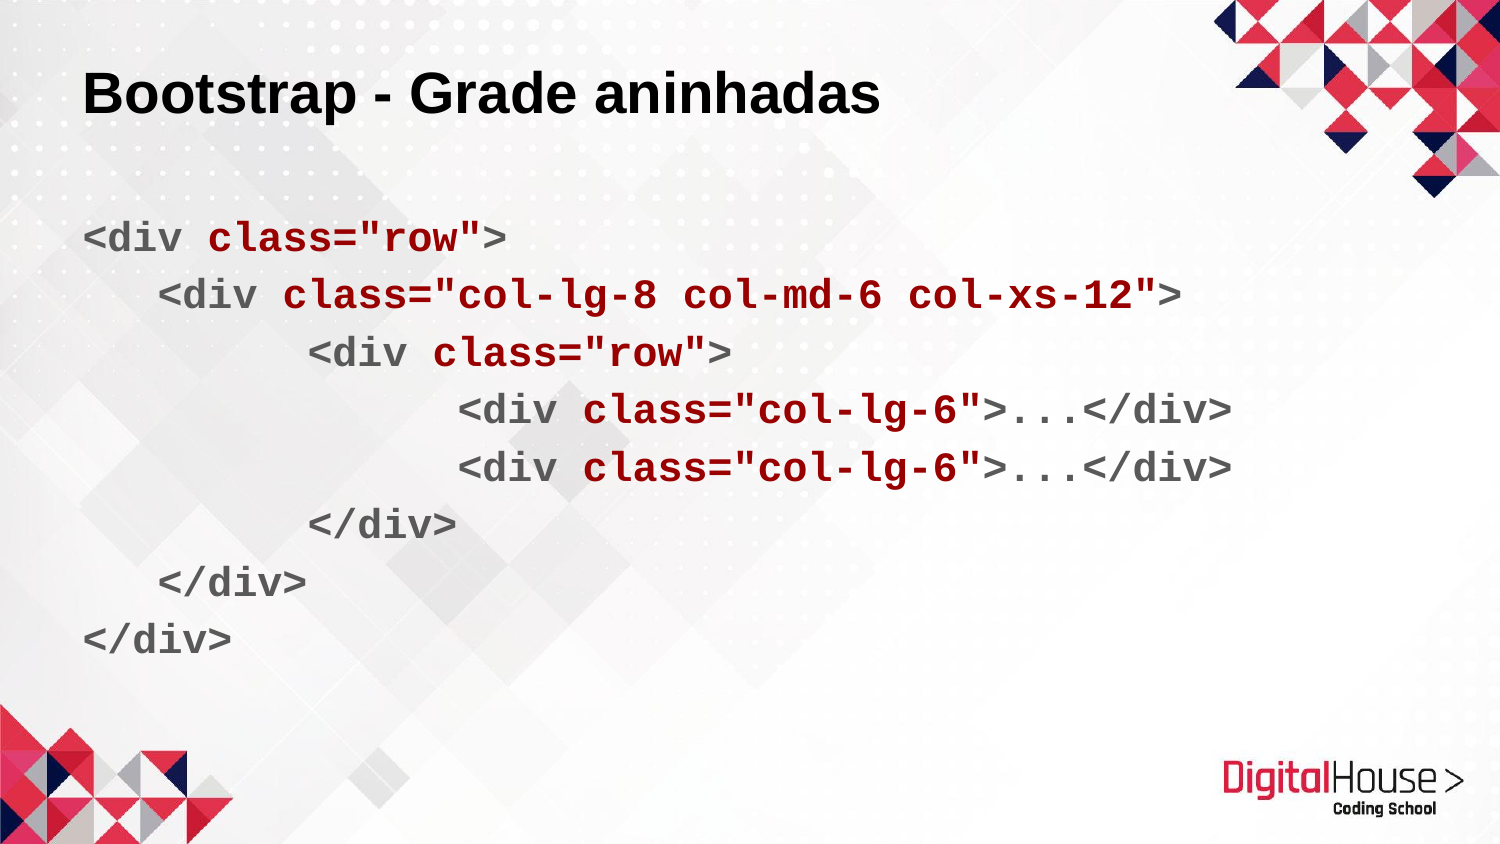

Bootstrap - Grade aninhadas
<div class="row">
<div class="col-lg-8 col-md-6 col-xs-12">
	<div class="row">
		<div class="col-lg-6">...</div>
		<div class="col-lg-6">...</div>
	</div>
</div>
</div>